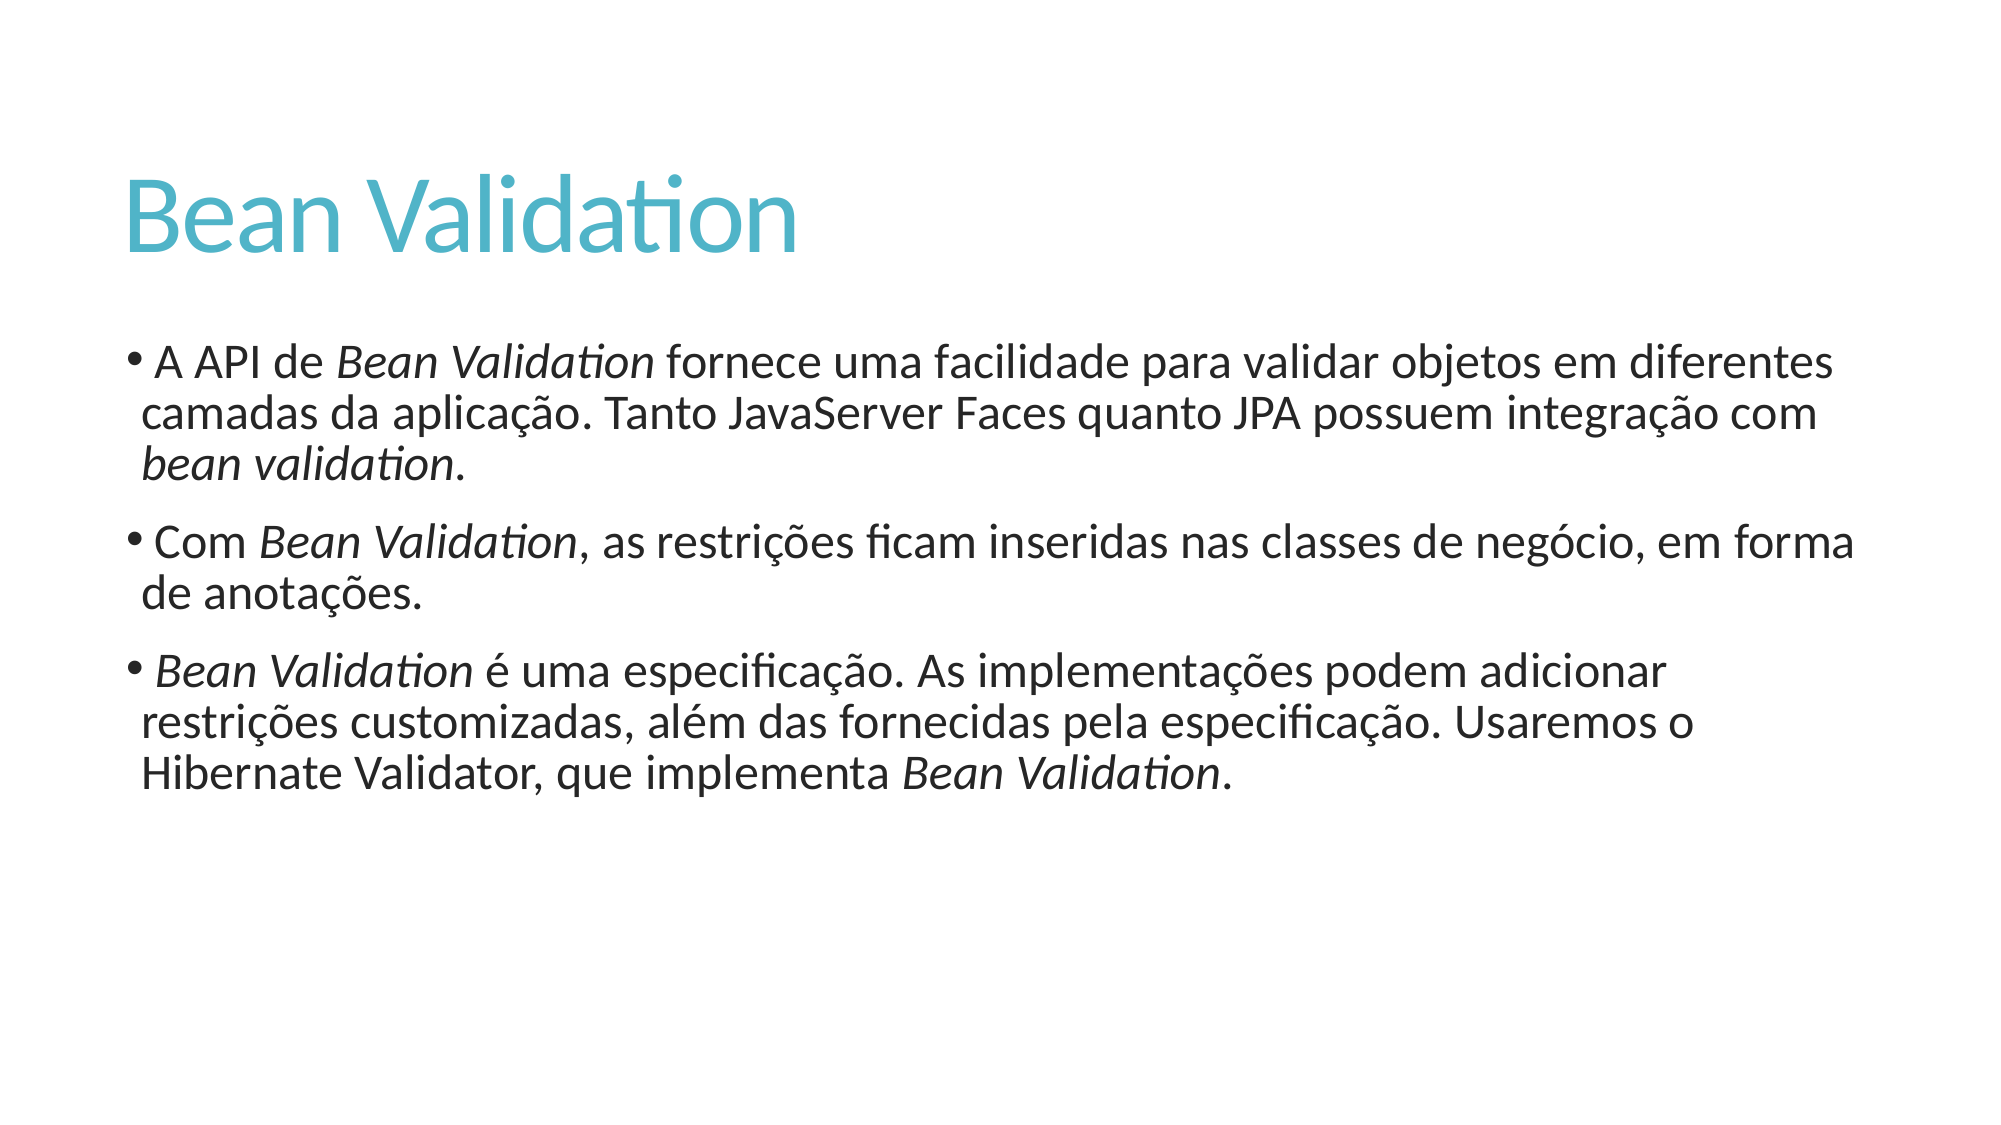

# Bean Validation
 A API de Bean Validation fornece uma facilidade para validar objetos em diferentes camadas da aplicação. Tanto JavaServer Faces quanto JPA possuem integração com bean validation.
 Com Bean Validation, as restrições ficam inseridas nas classes de negócio, em forma de anotações.
 Bean Validation é uma especificação. As implementações podem adicionar restrições customizadas, além das fornecidas pela especificação. Usaremos o Hibernate Validator, que implementa Bean Validation.